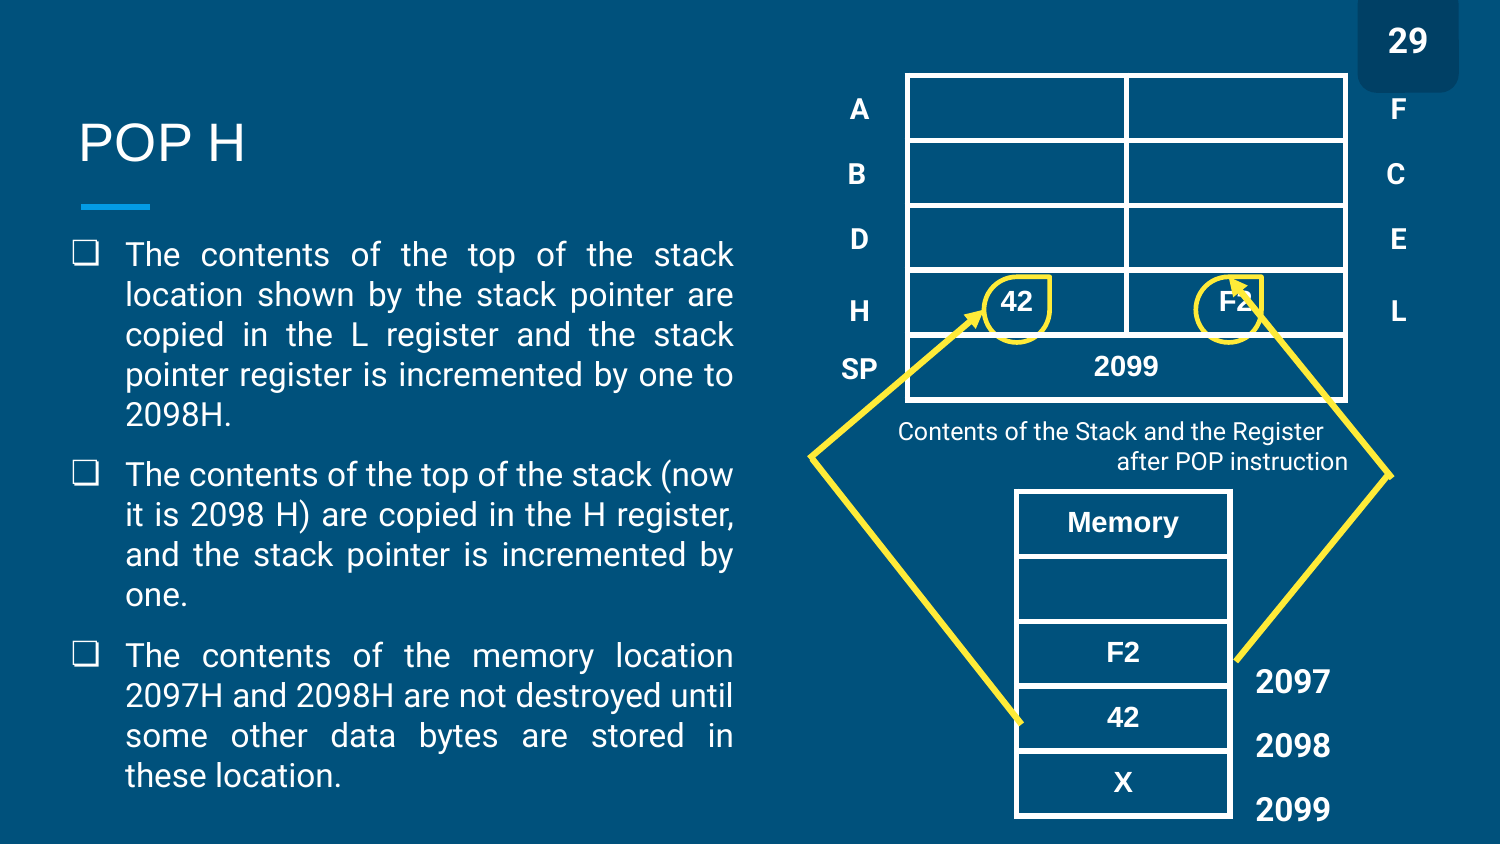

29
# POP H
A
F
|  |  |
| --- | --- |
|  |  |
|  |  |
| 42 | F2 |
| 2099 |  |
B
C
D
E
The contents of the top of the stack location shown by the stack pointer are copied in the L register and the stack pointer register is incremented by one to 2098H.
The contents of the top of the stack (now it is 2098 H) are copied in the H register, and the stack pointer is incremented by one.
The contents of the memory location 2097H and 2098H are not destroyed until some other data bytes are stored in these location.

H

L
SP
Contents of the Stack and the Register
	           after POP instruction
| Memory |
| --- |
|  |
| F2 |
| 42 |
| X |
2097
2098
2099